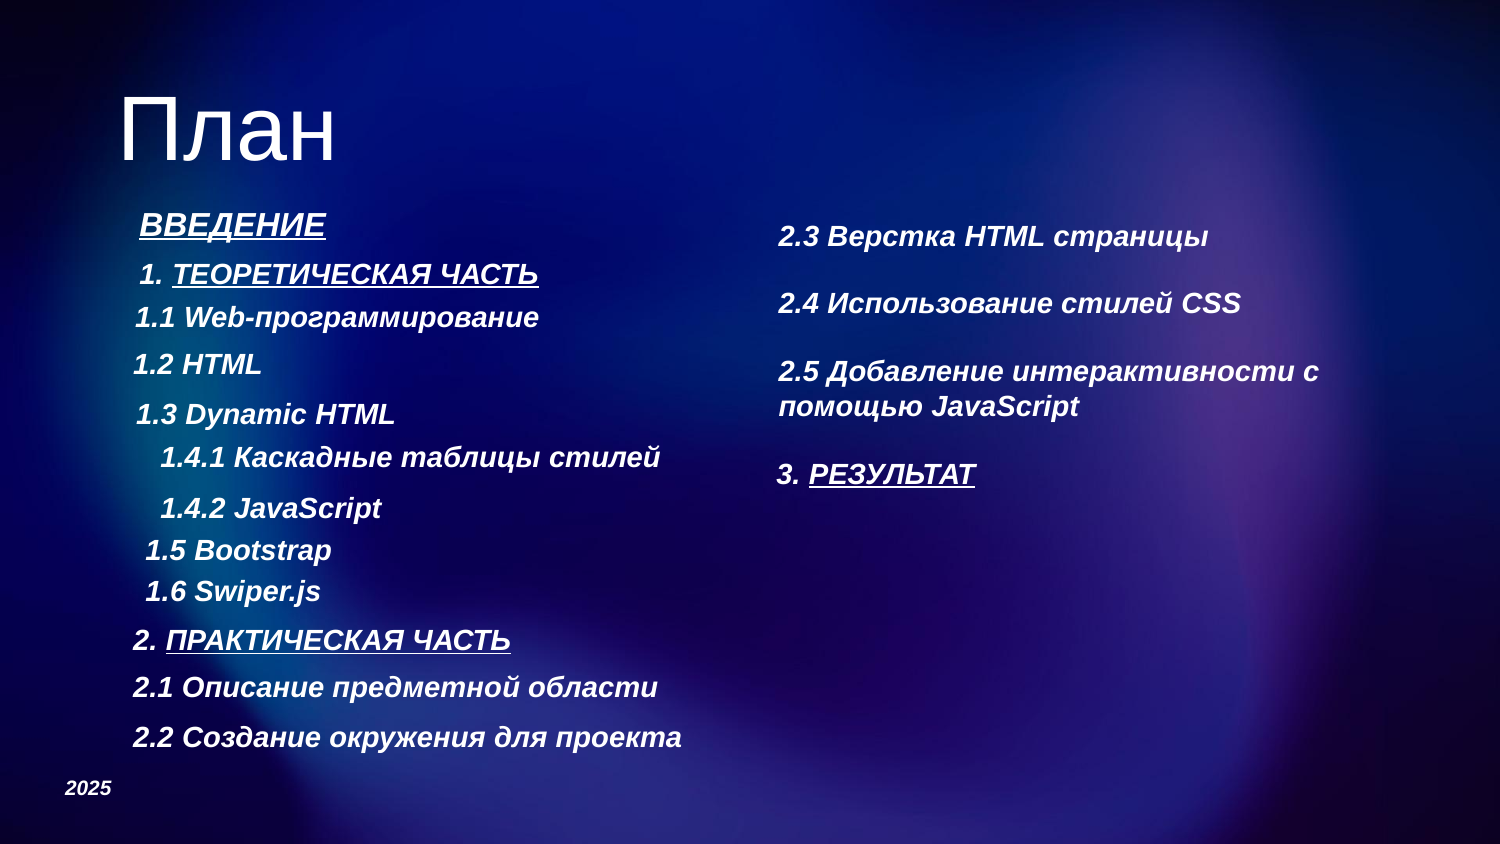

# План
ВВЕДЕНИЕ
2.3 Верстка HTML страницы
1. ТЕОРЕТИЧЕСКАЯ ЧАСТЬ
2.4 Использование стилей CSS
 1.1 Web-программирование
1.2 HTML
2.5 Добавление интерактивности с помощью JavaScript
1.3 Dynamic HTML
1.4.1 Каскадные таблицы стилей
3. РЕЗУЛЬТАТ
1.4.2 JavaScript
1.5 Bootstrap
1.6 Swiper.js
2. ПРАКТИЧЕСКАЯ ЧАСТЬ
2.1 Описание предметной области
2.2 Создание окружения для проекта
2025